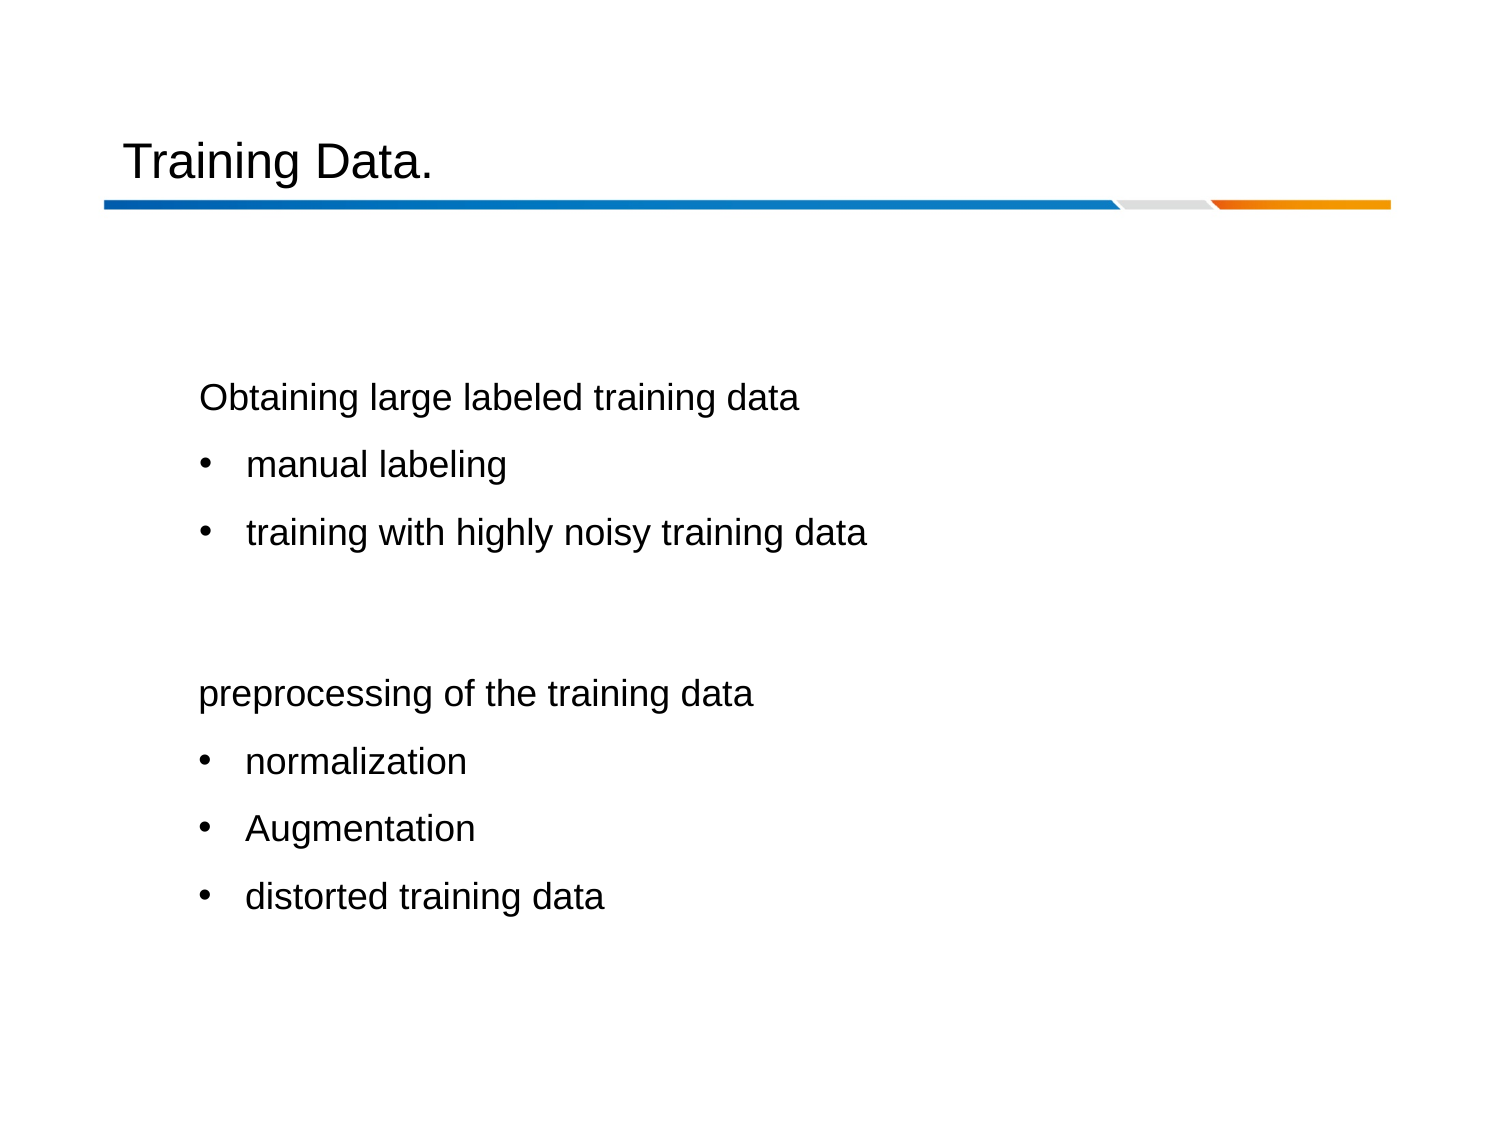

# Training Data.

Obtaining large labeled training data
manual labeling
training with highly noisy training data
preprocessing of the training data
normalization
Augmentation
distorted training data